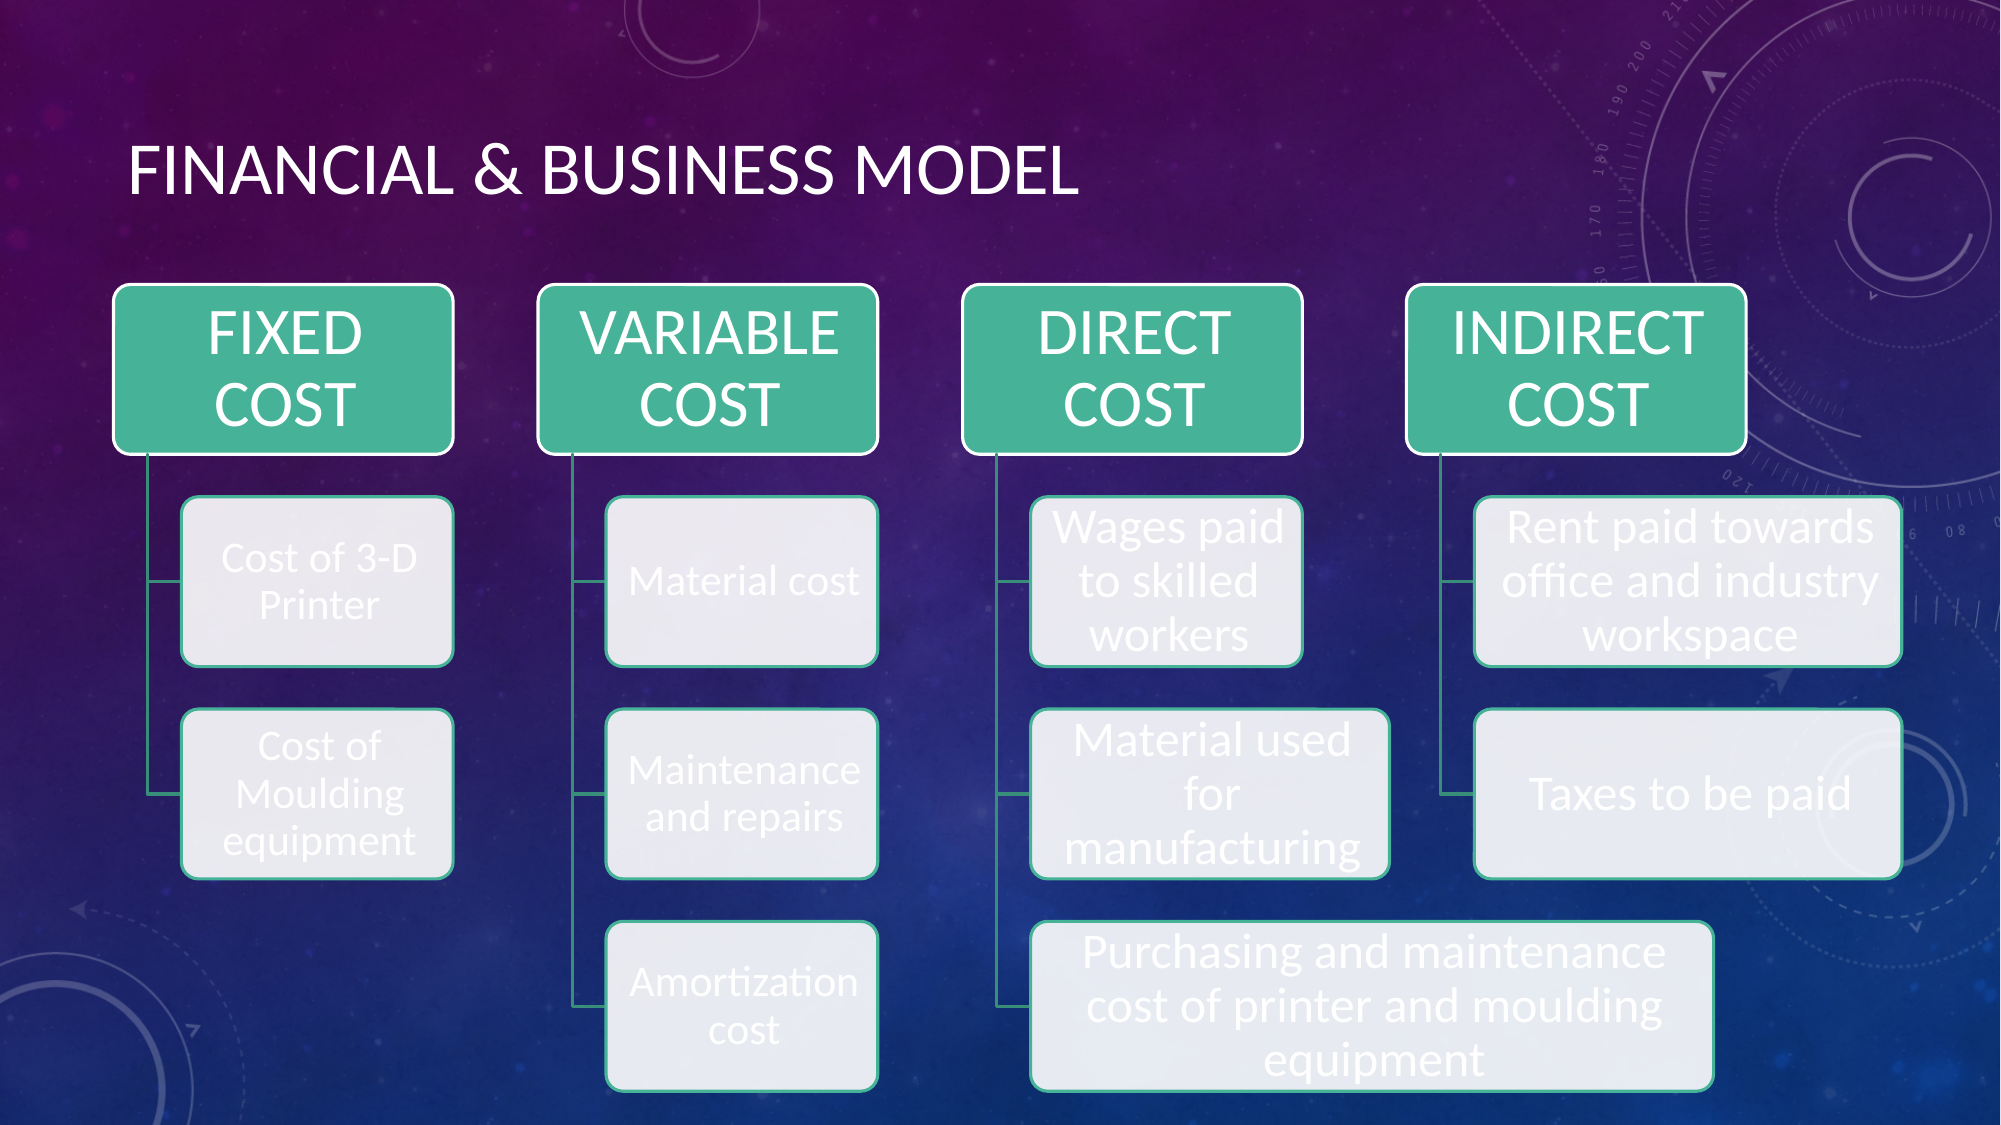

# FINANCIAL & BUSINESS MODEL
FIXED COST
Cost of 3-D Printer
Cost of Moulding equipment
VARIABLE COST
Material cost
Maintenance and repairs
Amortization cost
DIRECT COST
Wages paid to skilled workers
Material used for manufacturing
Purchasing and maintenance cost of printer and moulding equipment
INDIRECT COST
Rent paid towards office and industry workspace
Taxes to be paid